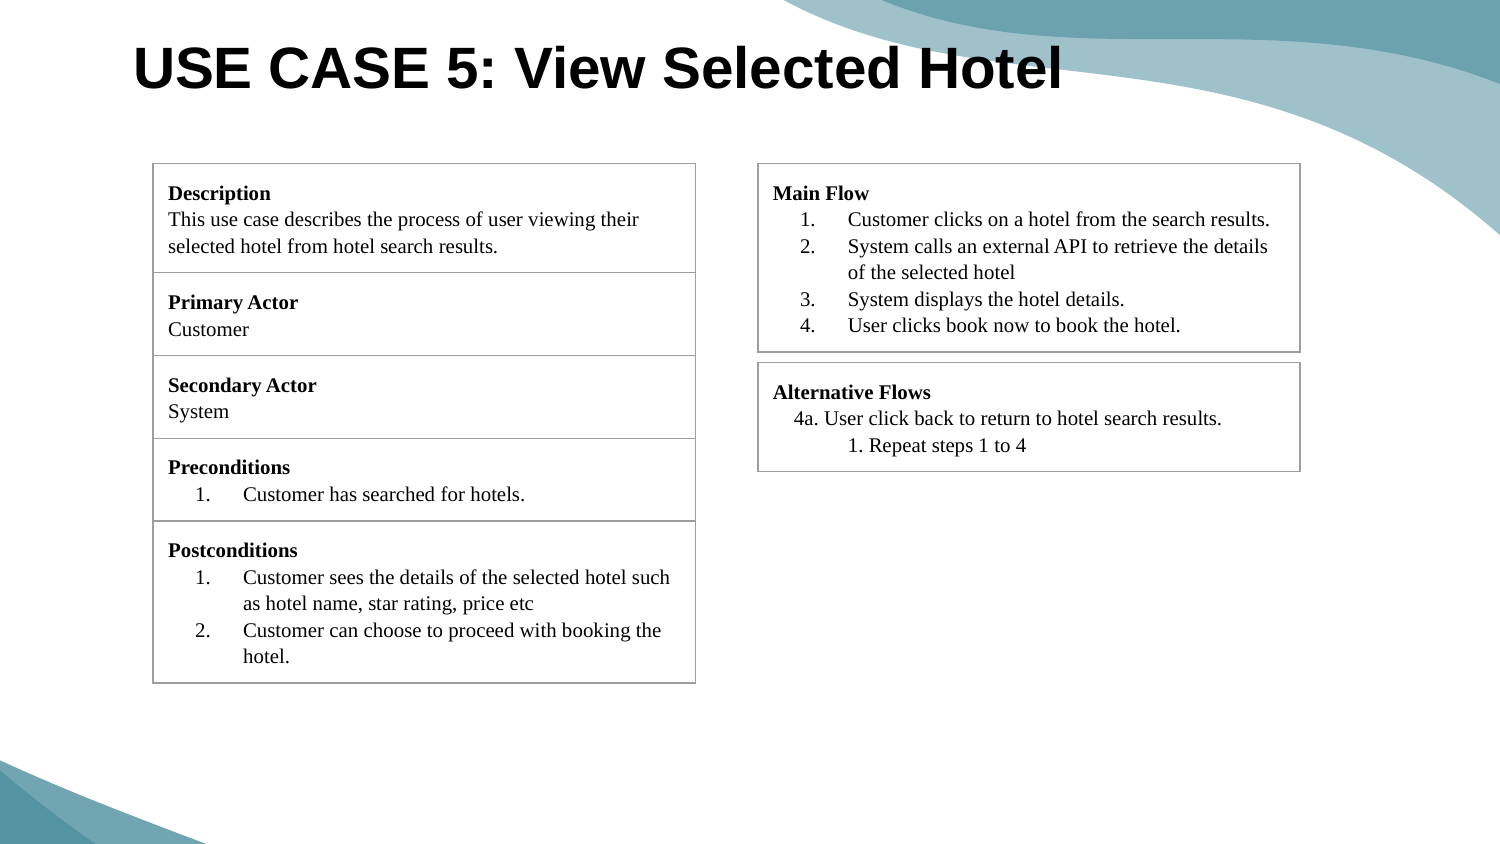

# USE CASE 5: View Selected Hotel
| Description This use case describes the process of user viewing their selected hotel from hotel search results. |
| --- |
| Primary Actor Customer |
| Secondary Actor System |
| Preconditions Customer has searched for hotels. |
| Postconditions Customer sees the details of the selected hotel such as hotel name, star rating, price etc Customer can choose to proceed with booking the hotel. |
| Main Flow Customer clicks on a hotel from the search results. System calls an external API to retrieve the details of the selected hotel System displays the hotel details. User clicks book now to book the hotel. |
| --- |
| Alternative Flows 4a. User click back to return to hotel search results. 1. Repeat steps 1 to 4 |
| --- |